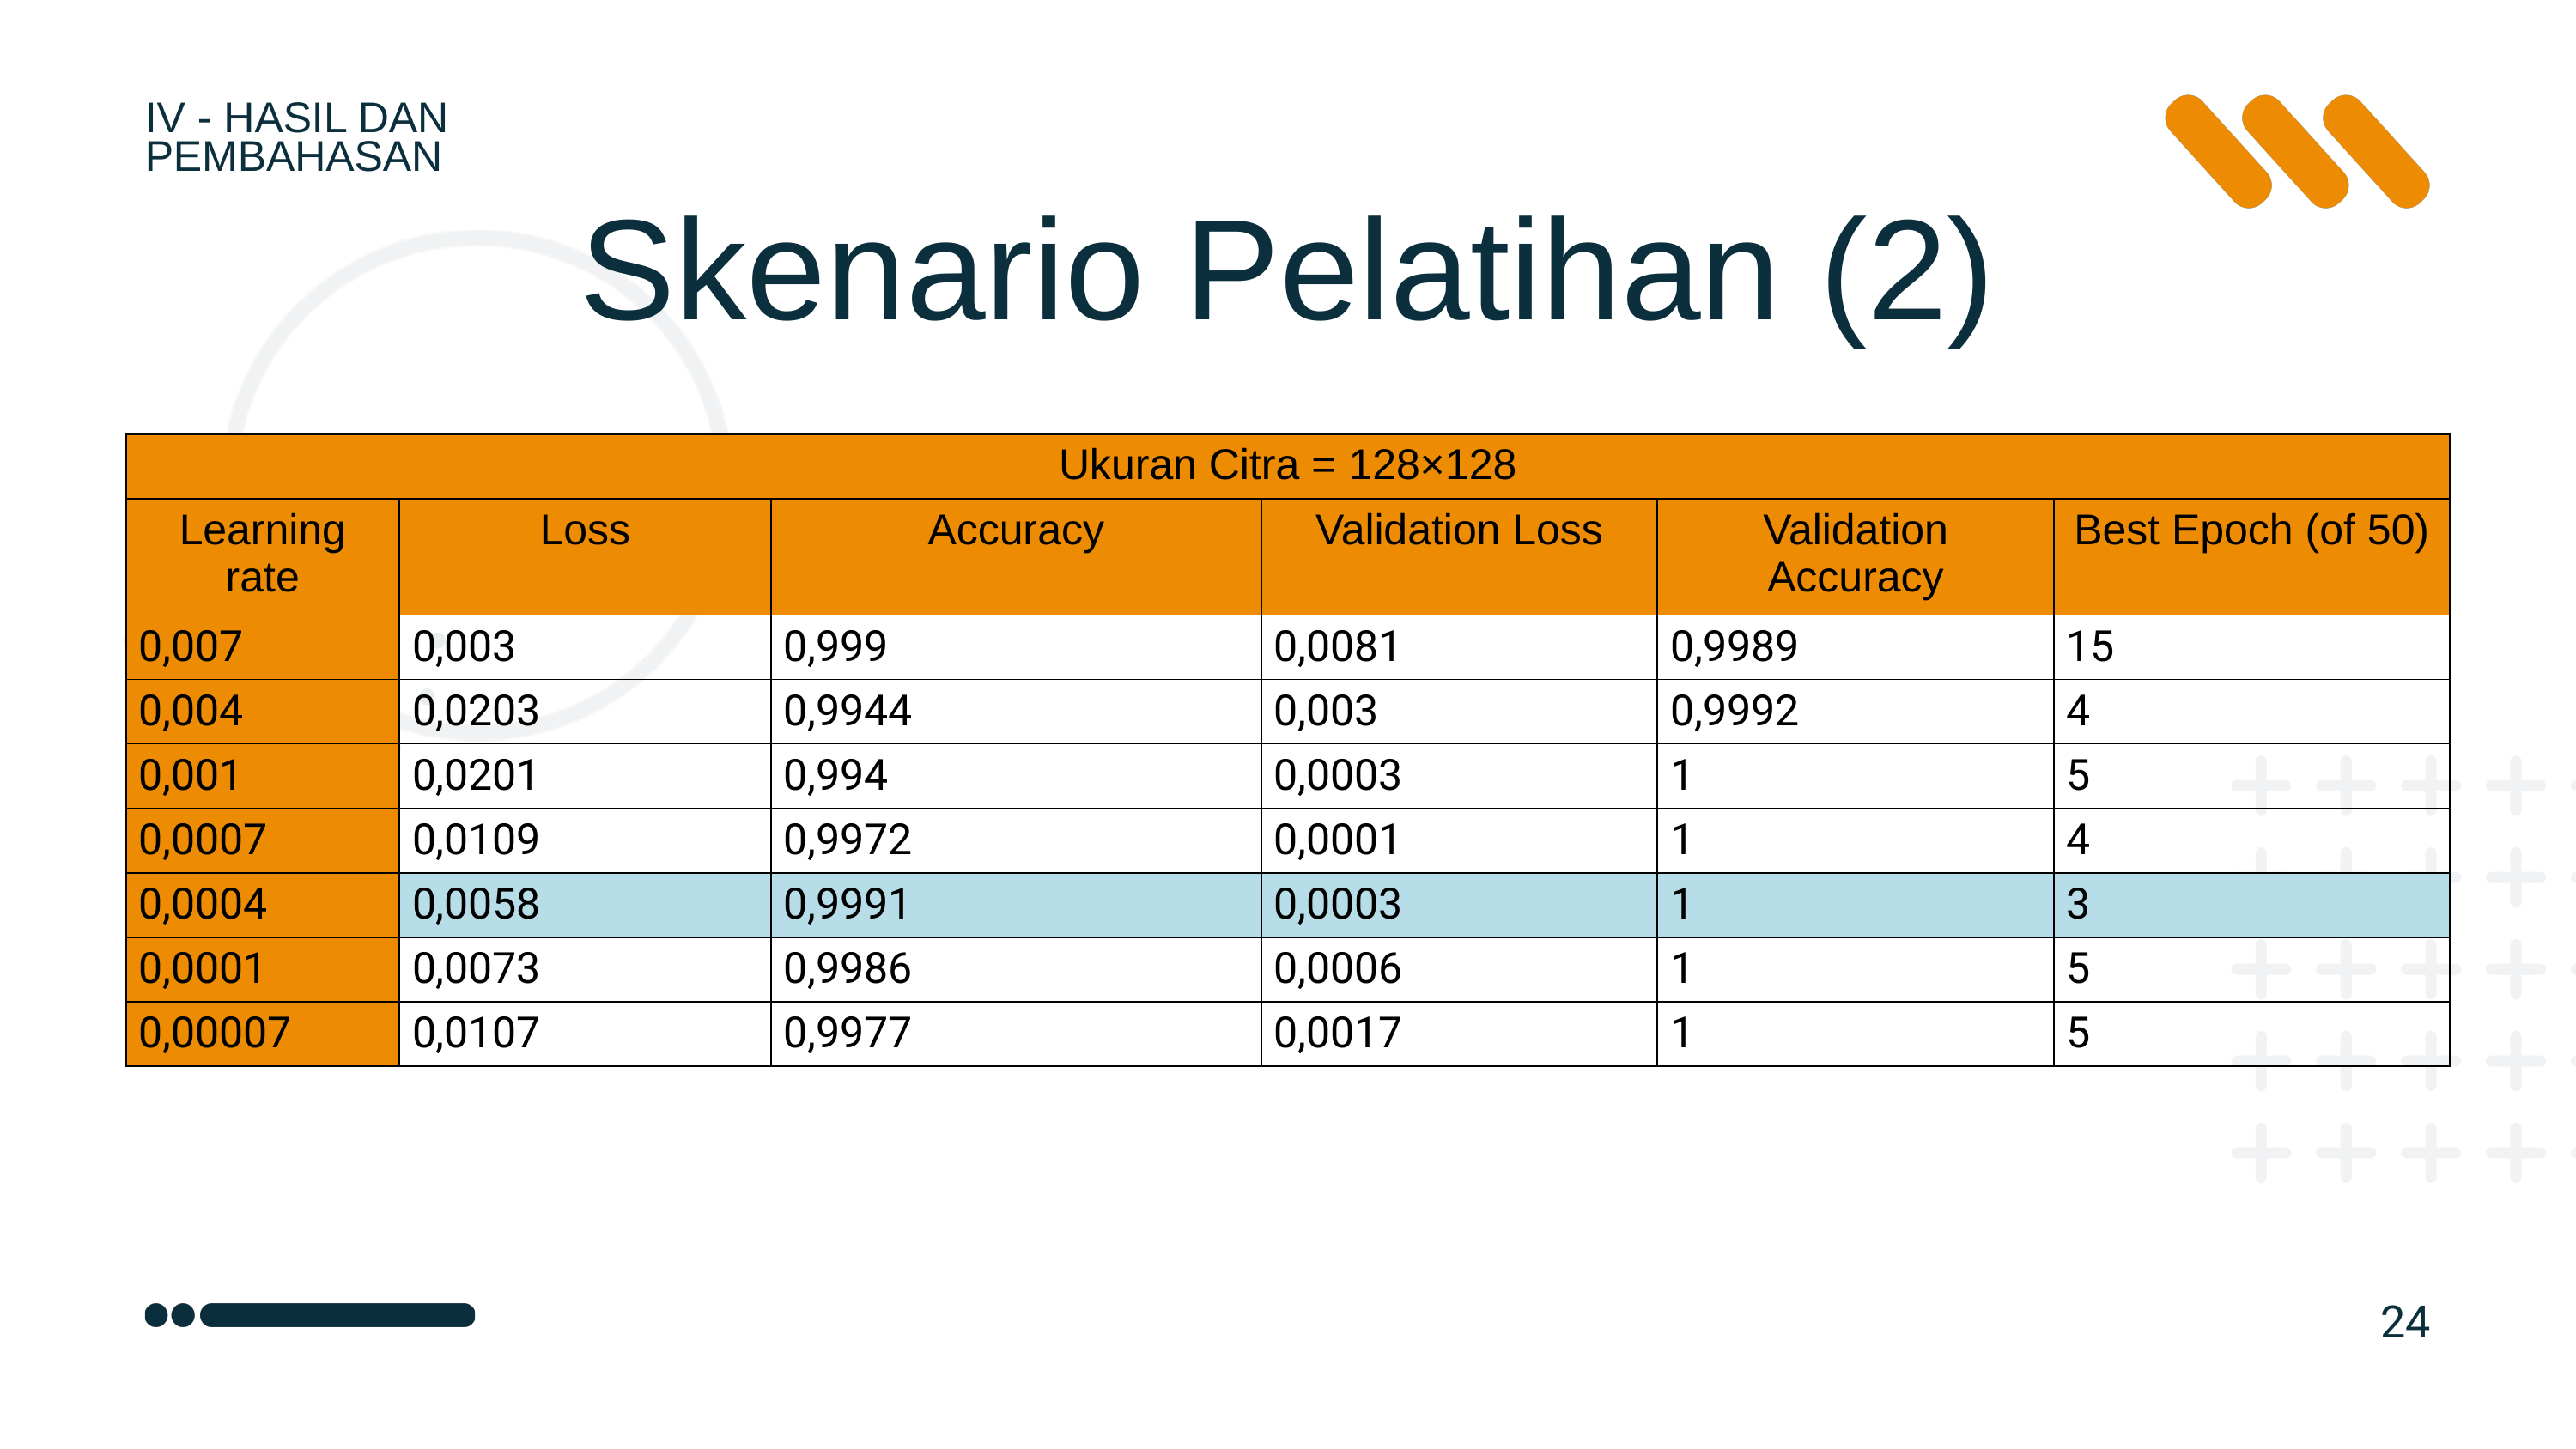

IV - HASIL DAN PEMBAHASAN
Skenario Pelatihan (2)

| Ukuran Citra = 128×128 |  |  |  |  |  |
| --- | --- | --- | --- | --- | --- |
| Learning rate | Loss | Accuracy | Validation Loss | Validation Accuracy | Best Epoch (of 50) |
| 0,007 | 0,003 | 0,999 | 0,0081 | 0,9989 | 15 |
| 0,004 | 0,0203 | 0,9944 | 0,003 | 0,9992 | 4 |
| 0,001 | 0,0201 | 0,994 | 0,0003 | 1 | 5 |
| 0,0007 | 0,0109 | 0,9972 | 0,0001 | 1 | 4 |
| 0,0004 | 0,0058 | 0,9991 | 0,0003 | 1 | 3 |
| 0,0001 | 0,0073 | 0,9986 | 0,0006 | 1 | 5 |
| 0,00007 | 0,0107 | 0,9977 | 0,0017 | 1 | 5 |

24